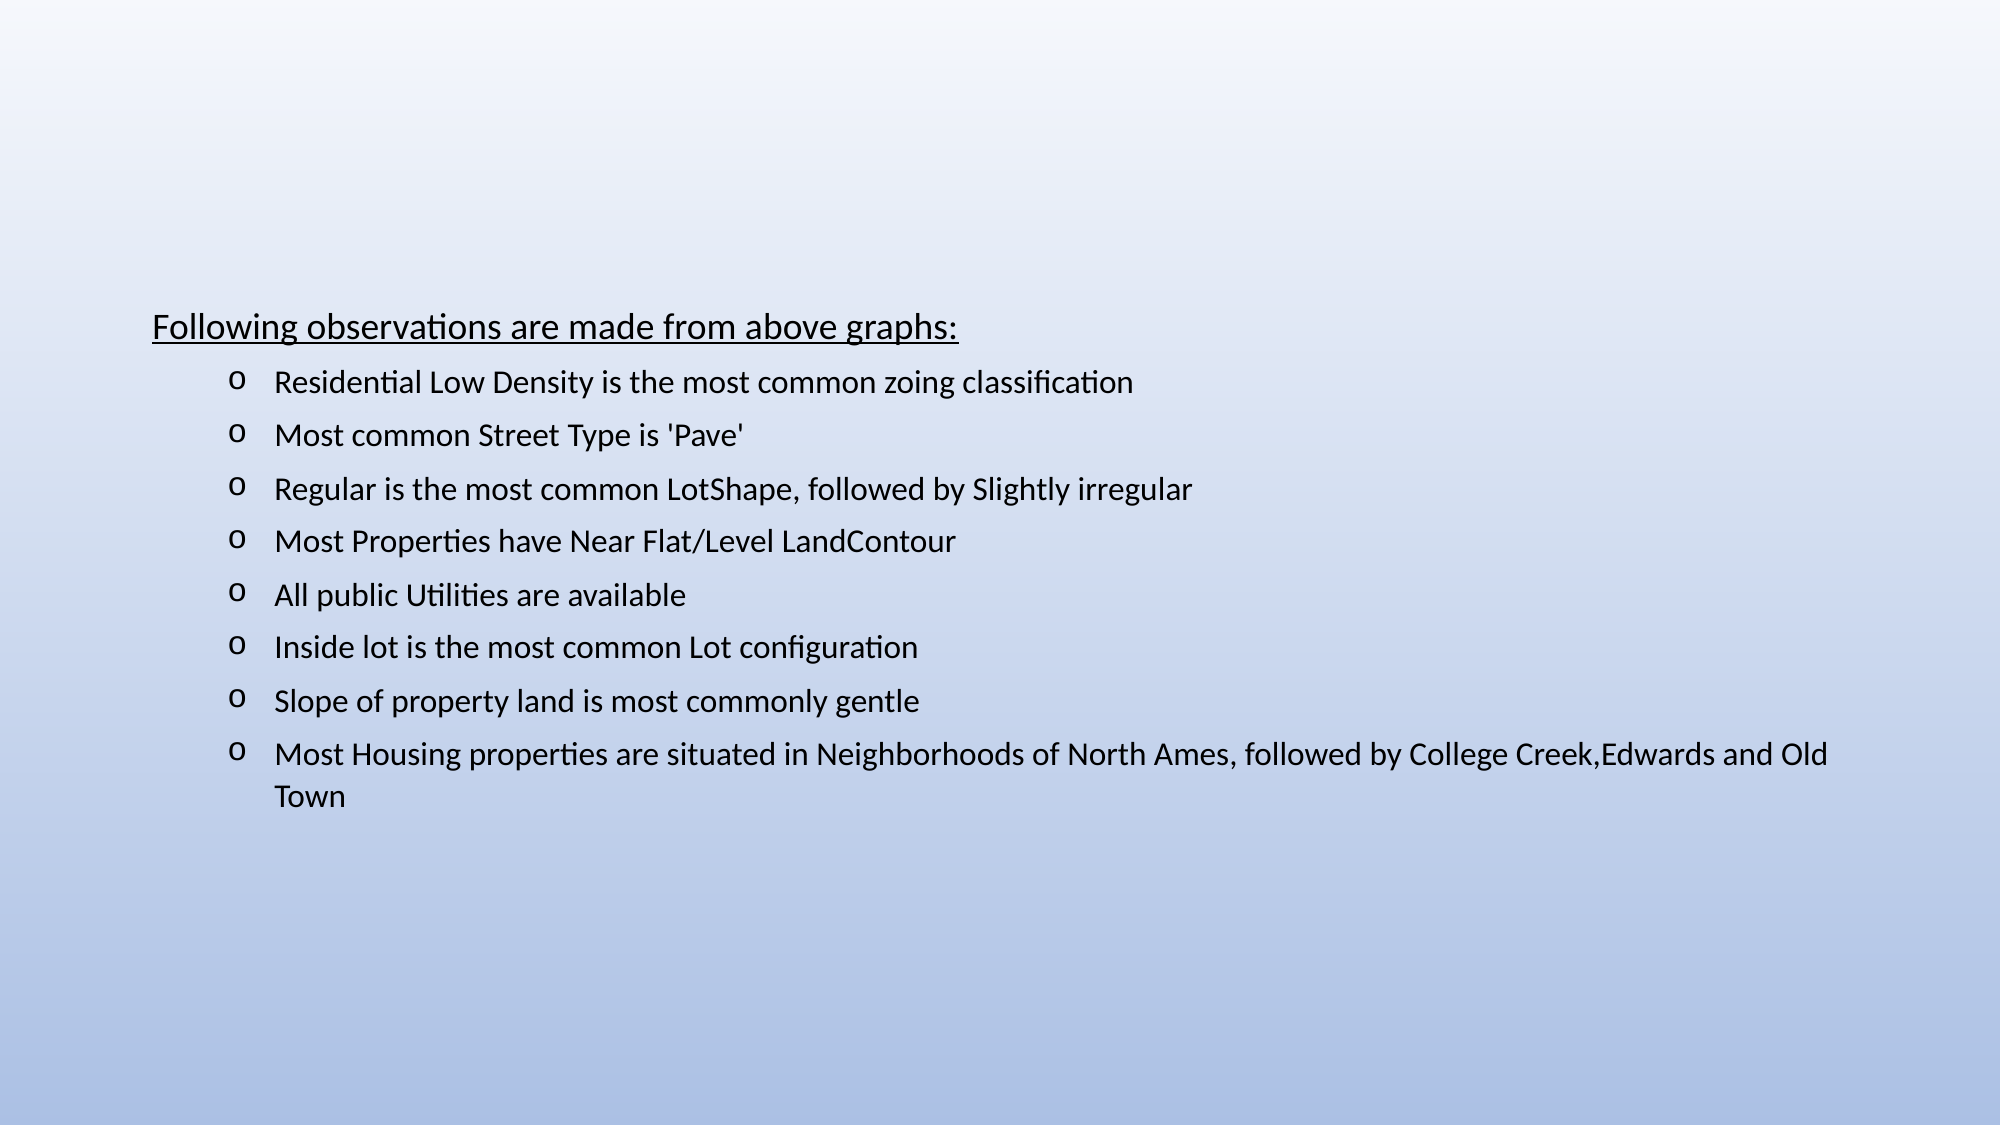

#
Following observations are made from above graphs:
Residential Low Density is the most common zoing classification
Most common Street Type is 'Pave'
Regular is the most common LotShape, followed by Slightly irregular
Most Properties have Near Flat/Level LandContour
All public Utilities are available
Inside lot is the most common Lot configuration
Slope of property land is most commonly gentle
Most Housing properties are situated in Neighborhoods of North Ames, followed by College Creek,Edwards and Old Town